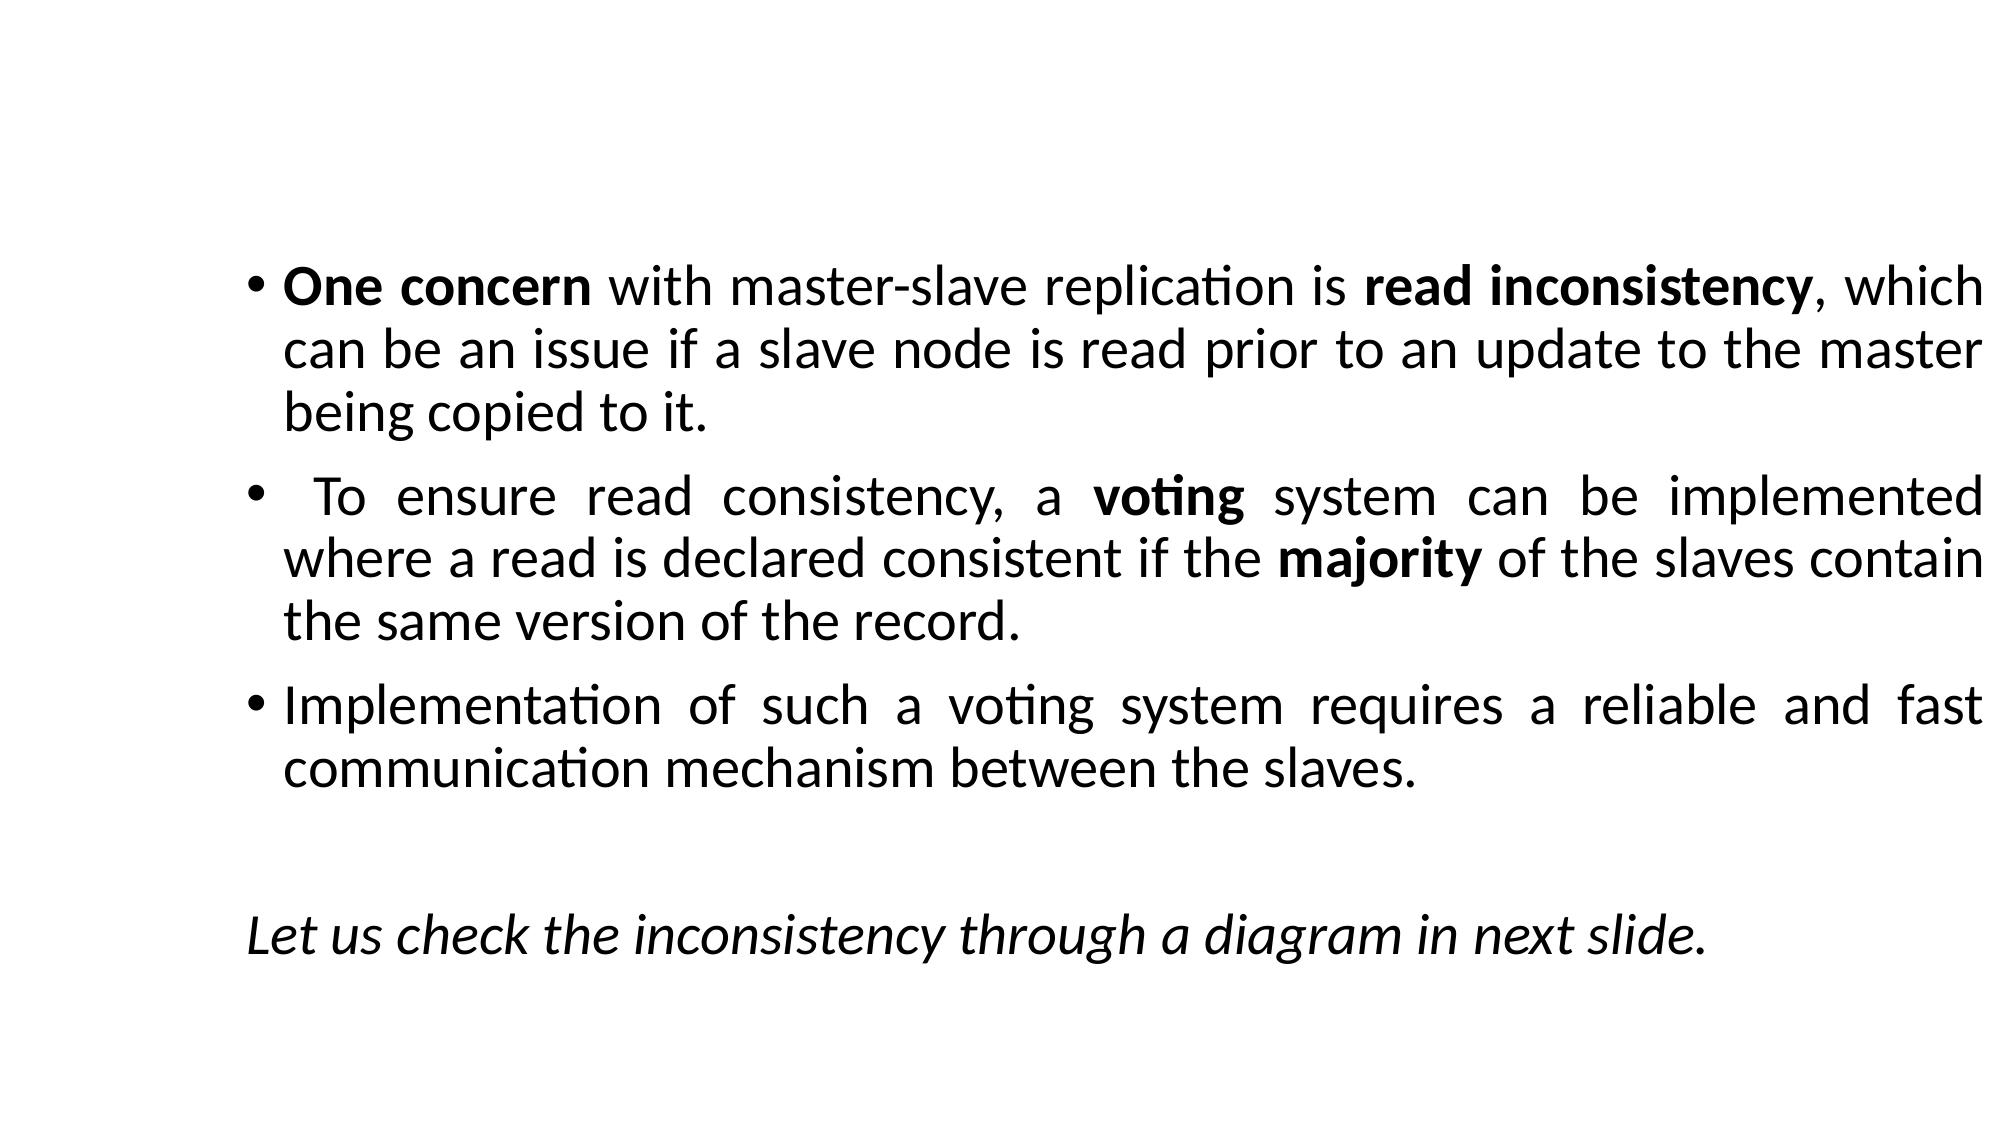

One concern with master-slave replication is read inconsistency, which can be an issue if a slave node is read prior to an update to the master being copied to it.
 To ensure read consistency, a voting system can be implemented where a read is declared consistent if the majority of the slaves contain the same version of the record.
Implementation of such a voting system requires a reliable and fast communication mechanism between the slaves.

Let us check the inconsistency through a diagram in next slide.